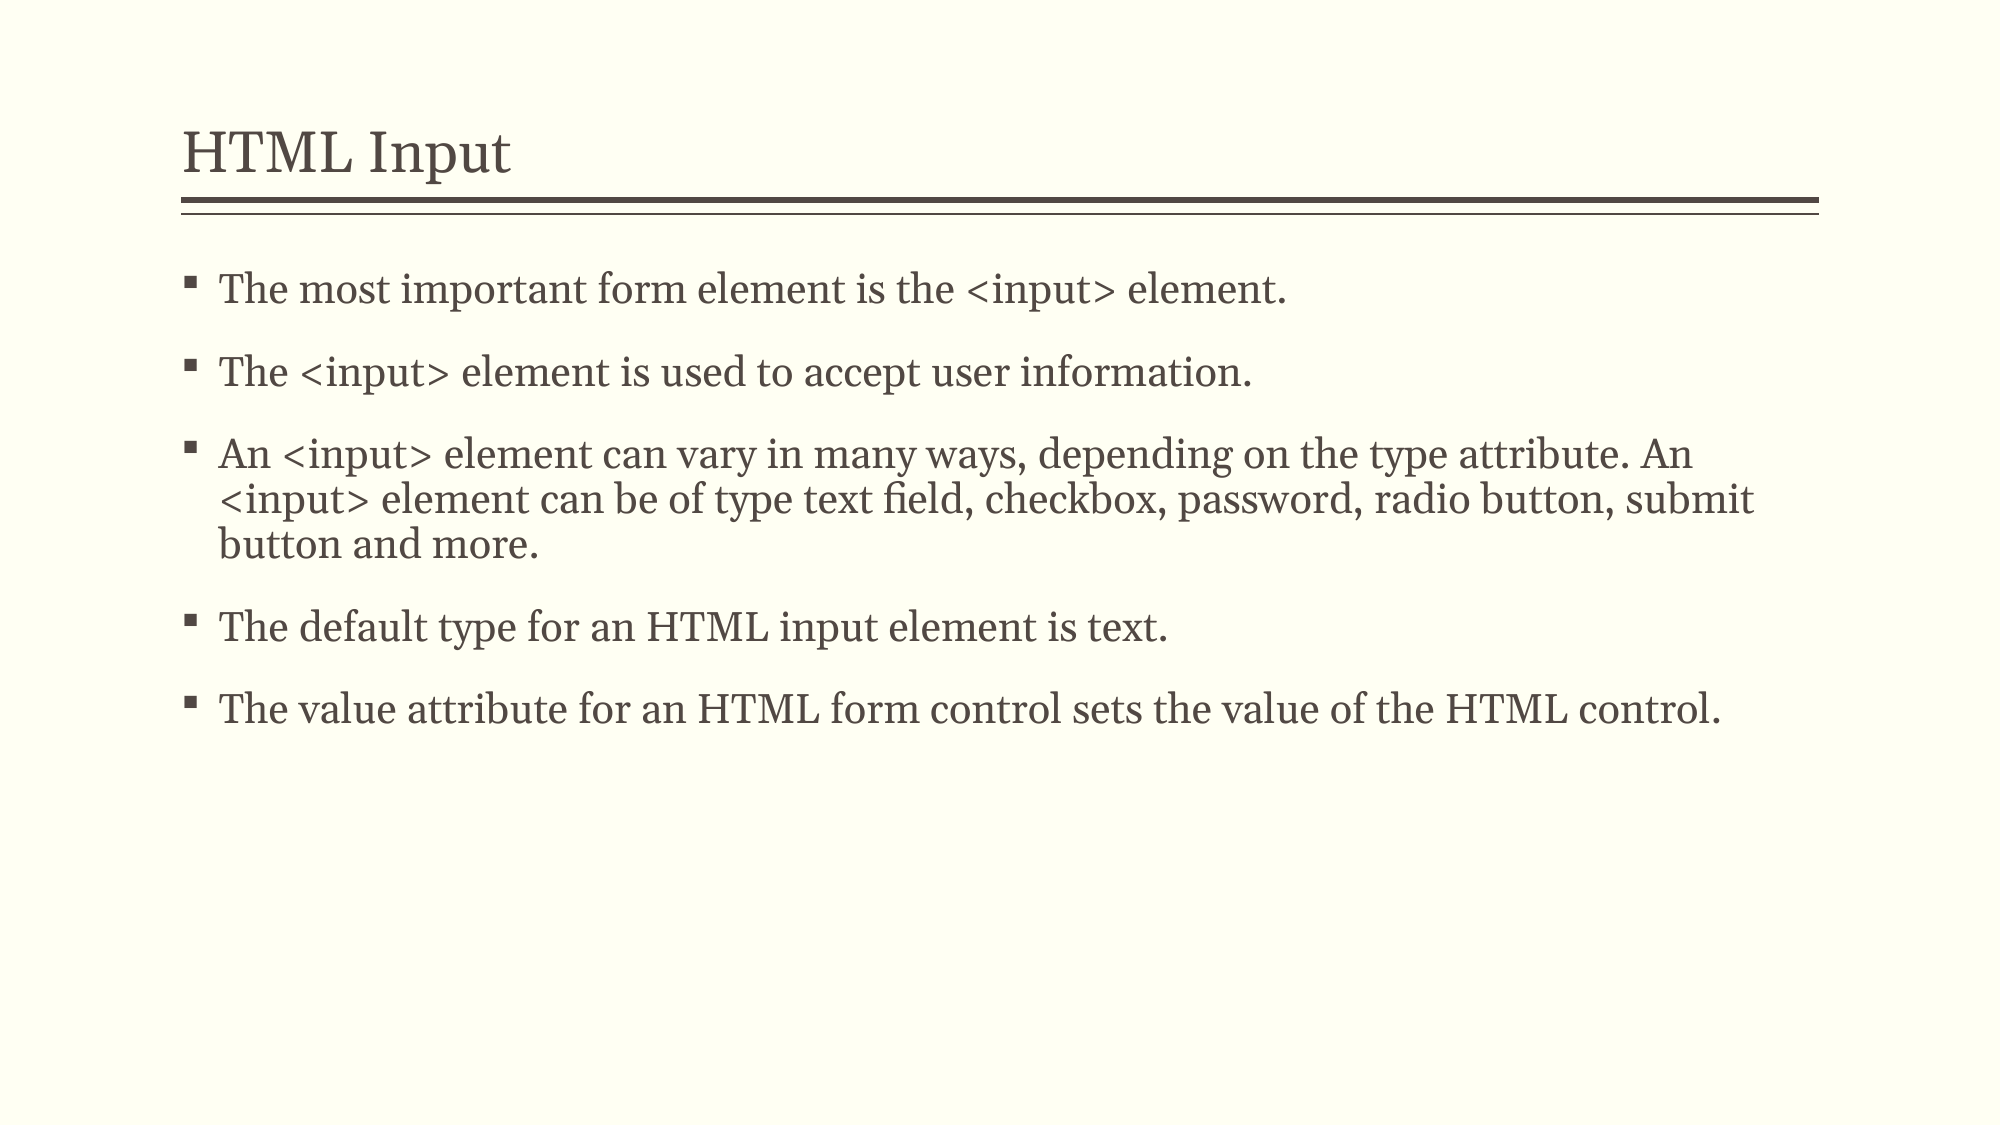

# HTML Input
The most important form element is the <input> element.
The <input> element is used to accept user information.
An <input> element can vary in many ways, depending on the type attribute. An <input> element can be of type text field, checkbox, password, radio button, submit button and more.
The default type for an HTML input element is text.
The value attribute for an HTML form control sets the value of the HTML control.